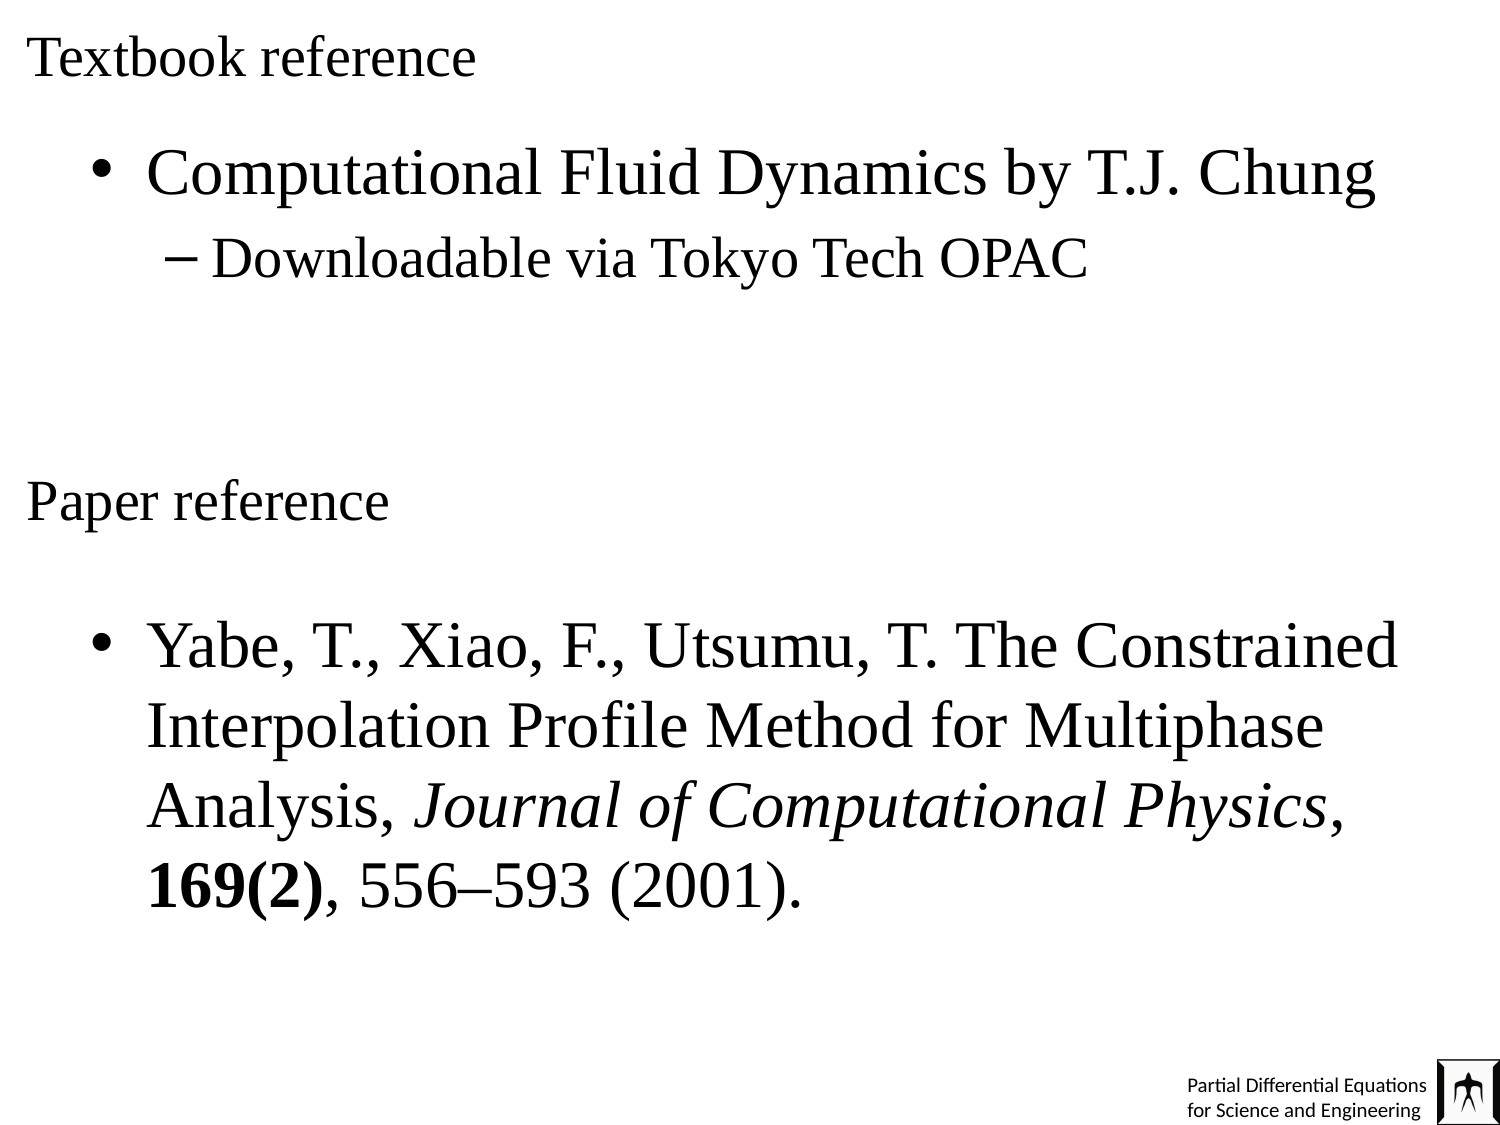

# Textbook reference
Computational Fluid Dynamics by T.J. Chung
Downloadable via Tokyo Tech OPAC

Yabe, T., Xiao, F., Utsumu, T. The Constrained Interpolation Profile Method for Multiphase Analysis, Journal of Computational Physics, 169(2), 556–593 (2001).

Paper reference